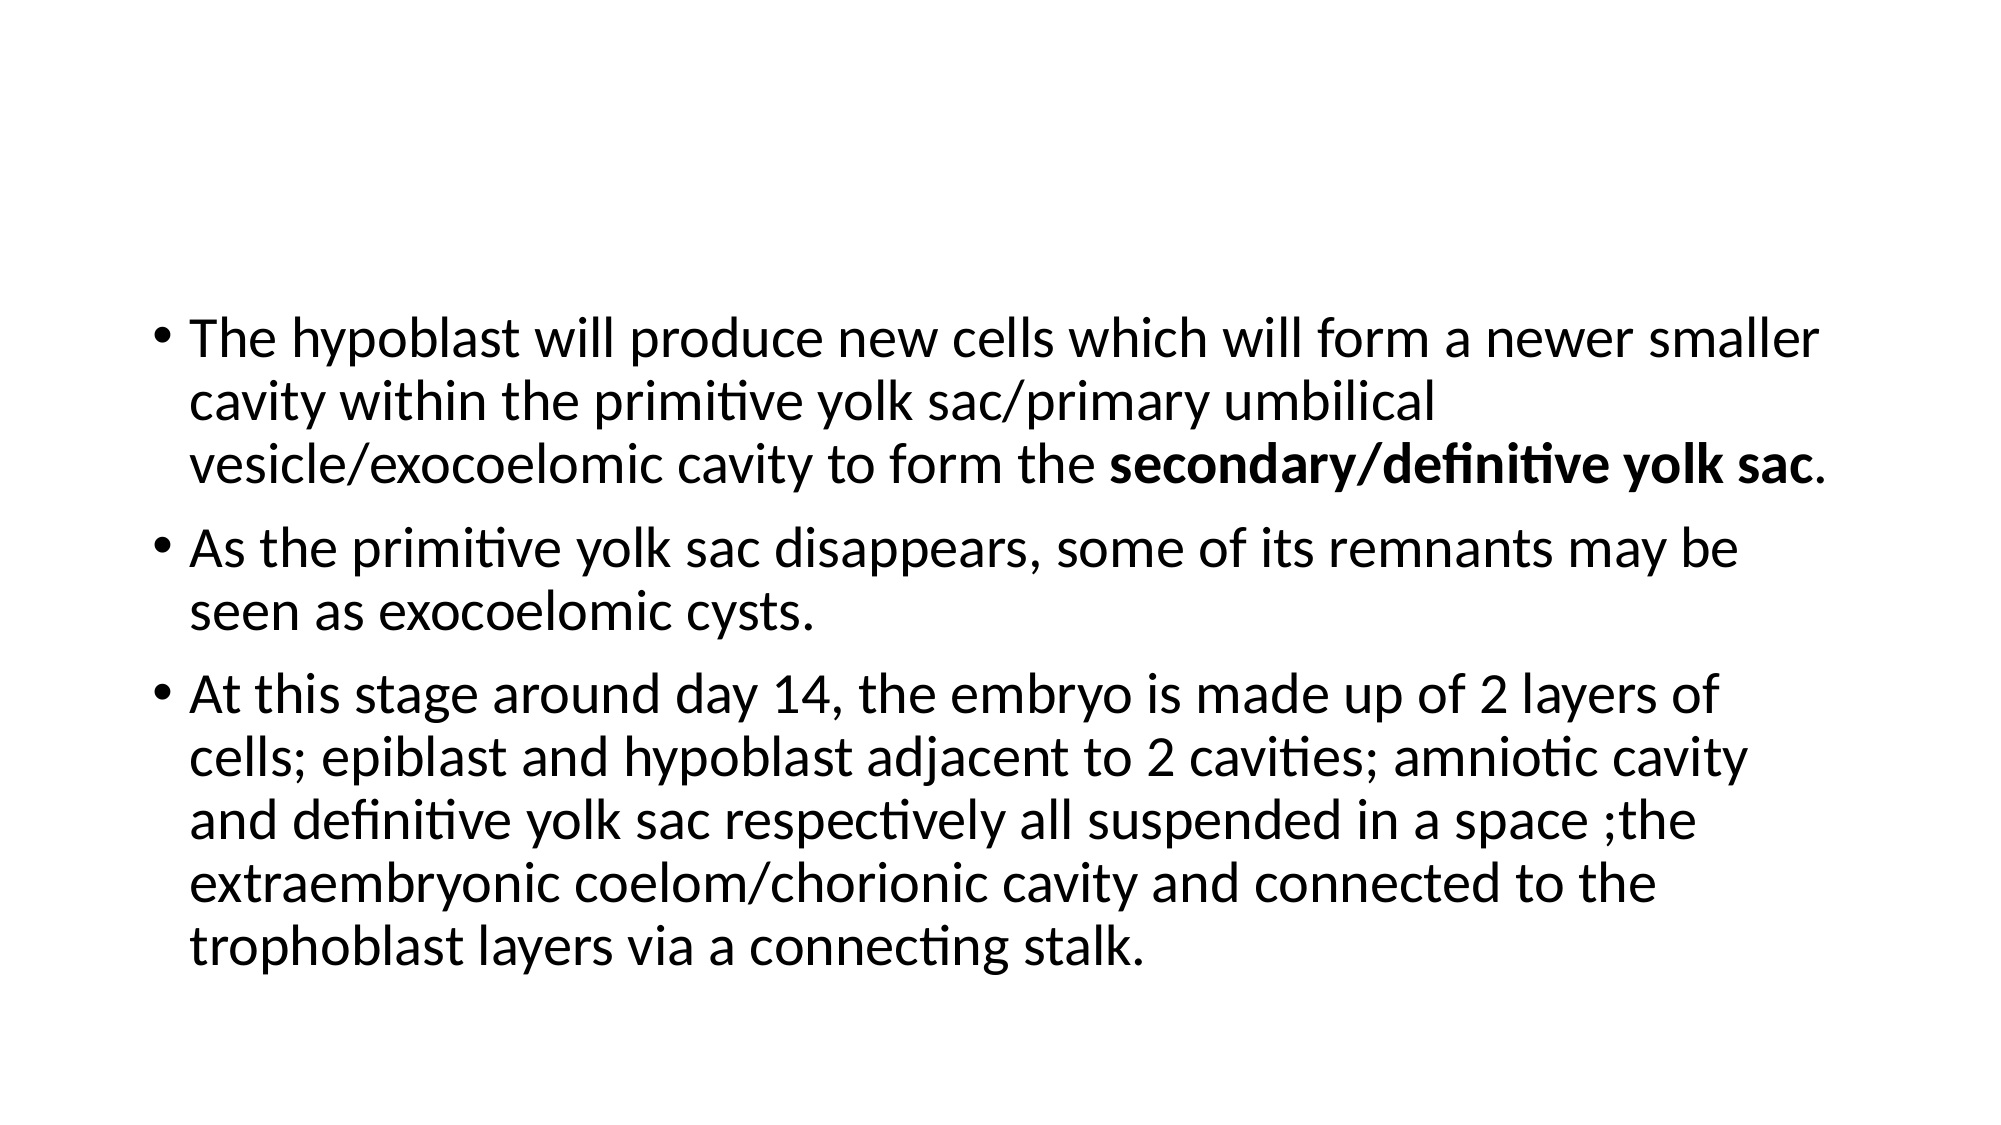

The hypoblast will produce new cells which will form a newer smaller cavity within the primitive yolk sac/primary umbilical vesicle/exocoelomic cavity to form the secondary/definitive yolk sac.
As the primitive yolk sac disappears, some of its remnants may be seen as exocoelomic cysts.
At this stage around day 14, the embryo is made up of 2 layers of cells; epiblast and hypoblast adjacent to 2 cavities; amniotic cavity and definitive yolk sac respectively all suspended in a space ;the extraembryonic coelom/chorionic cavity and connected to the trophoblast layers via a connecting stalk.